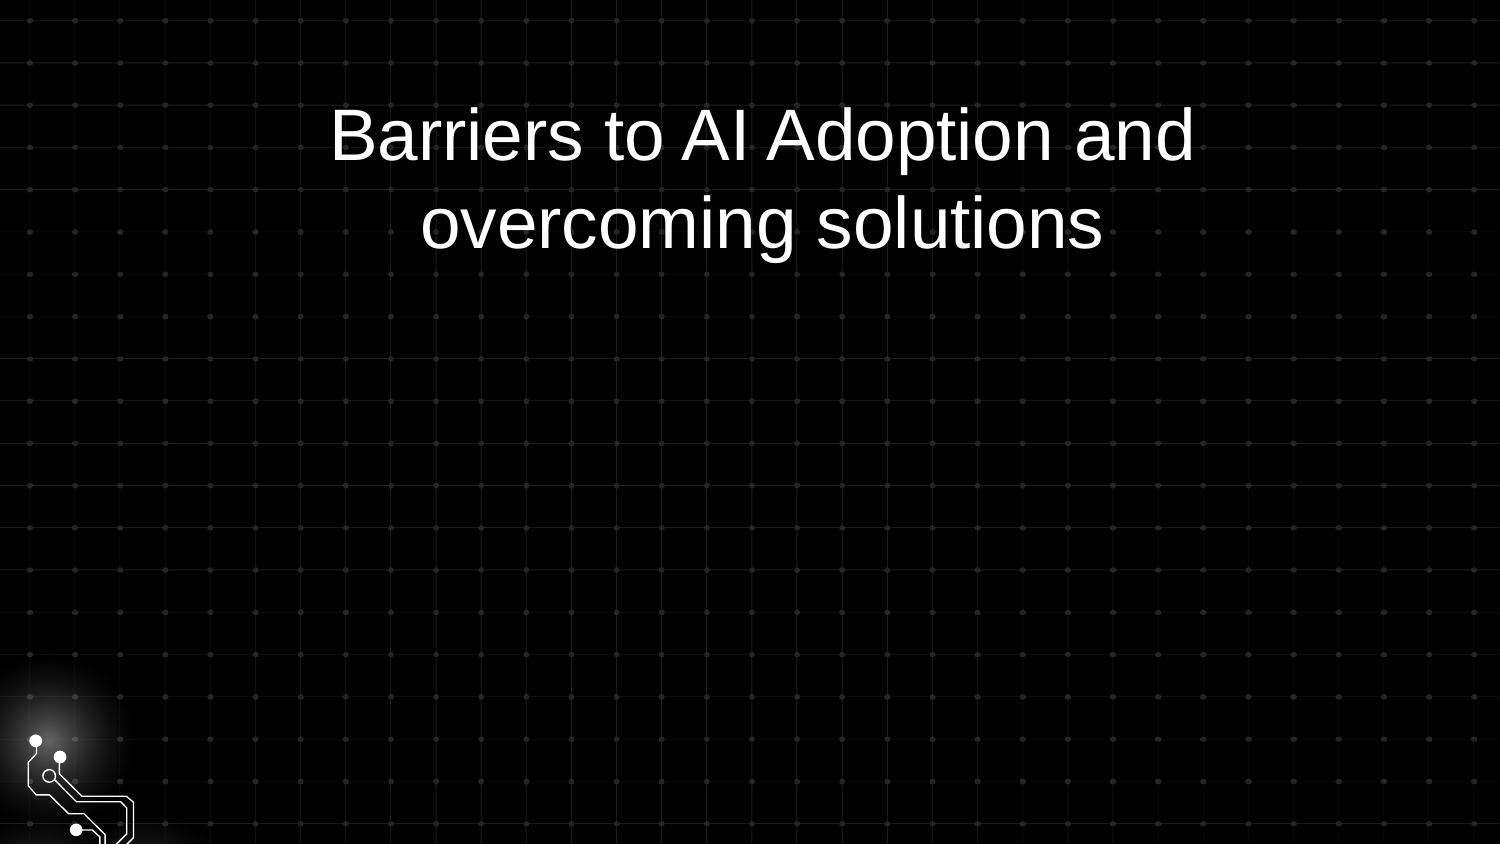

# Barriers to AI Adoption and overcoming solutions